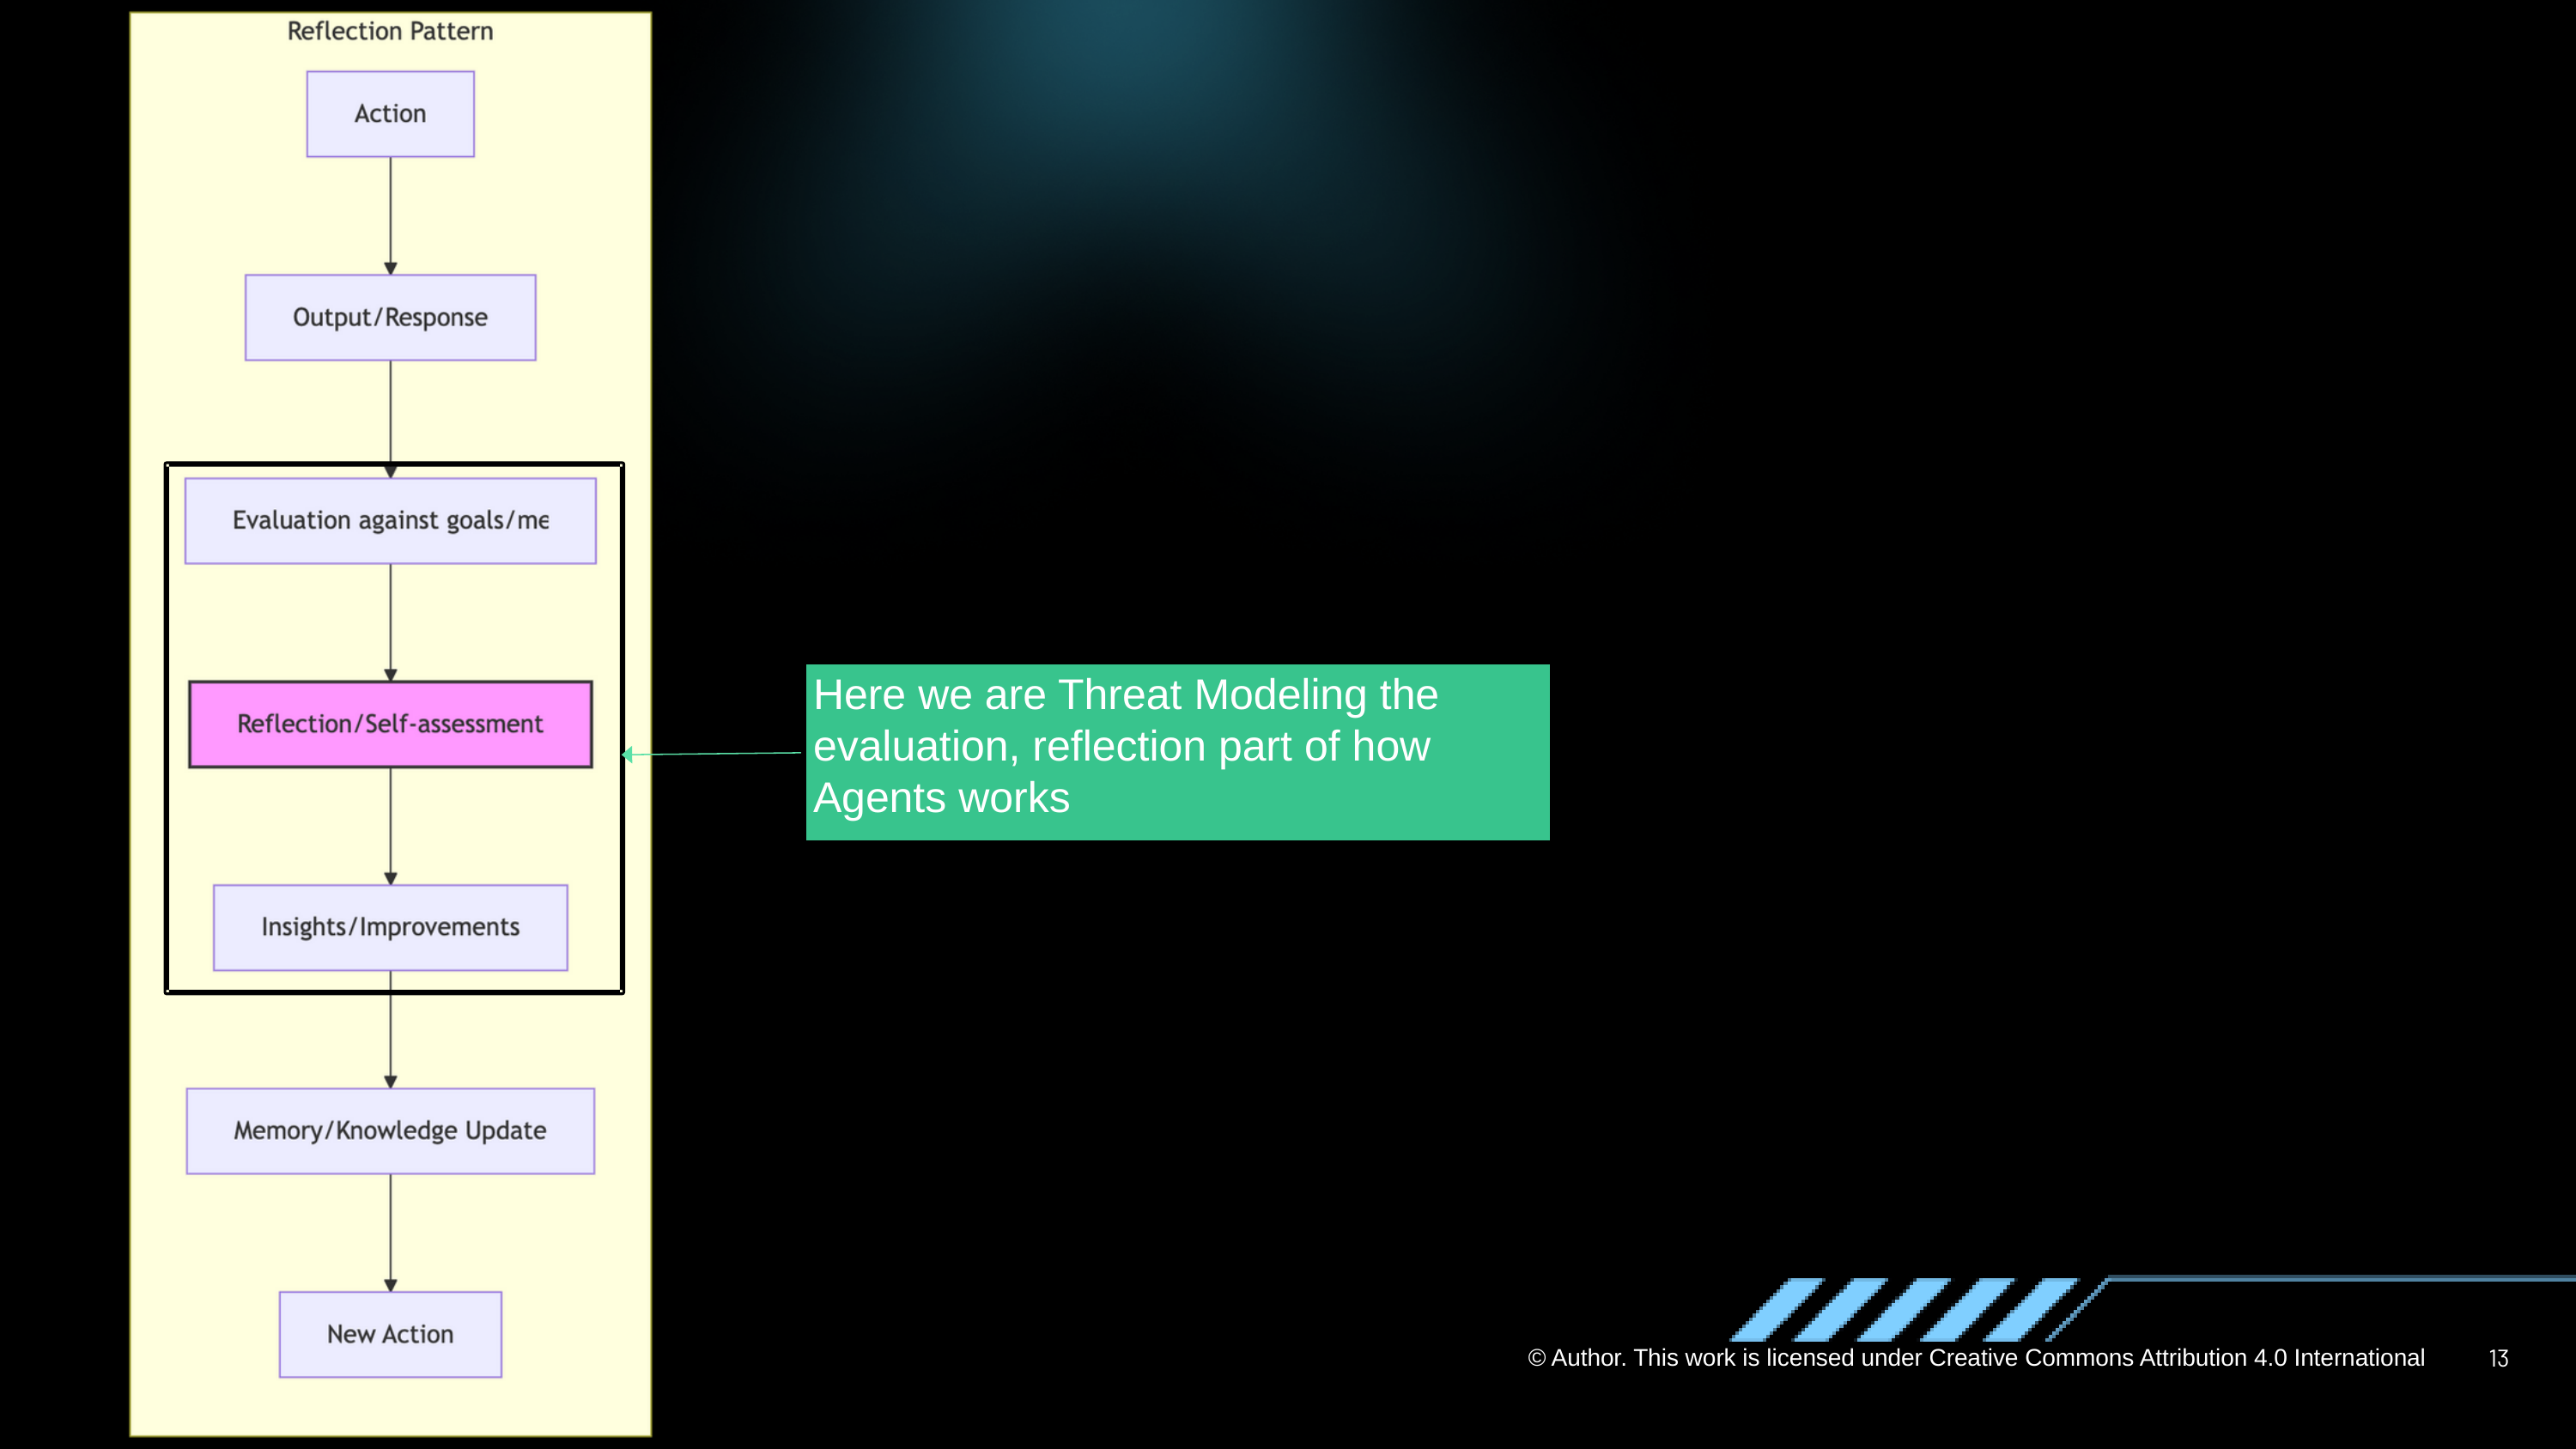

Here we are Threat Modeling the evaluation, reflection part of how Agents works

© Author. This work is licensed under Creative Commons Attribution 4.0 International

13